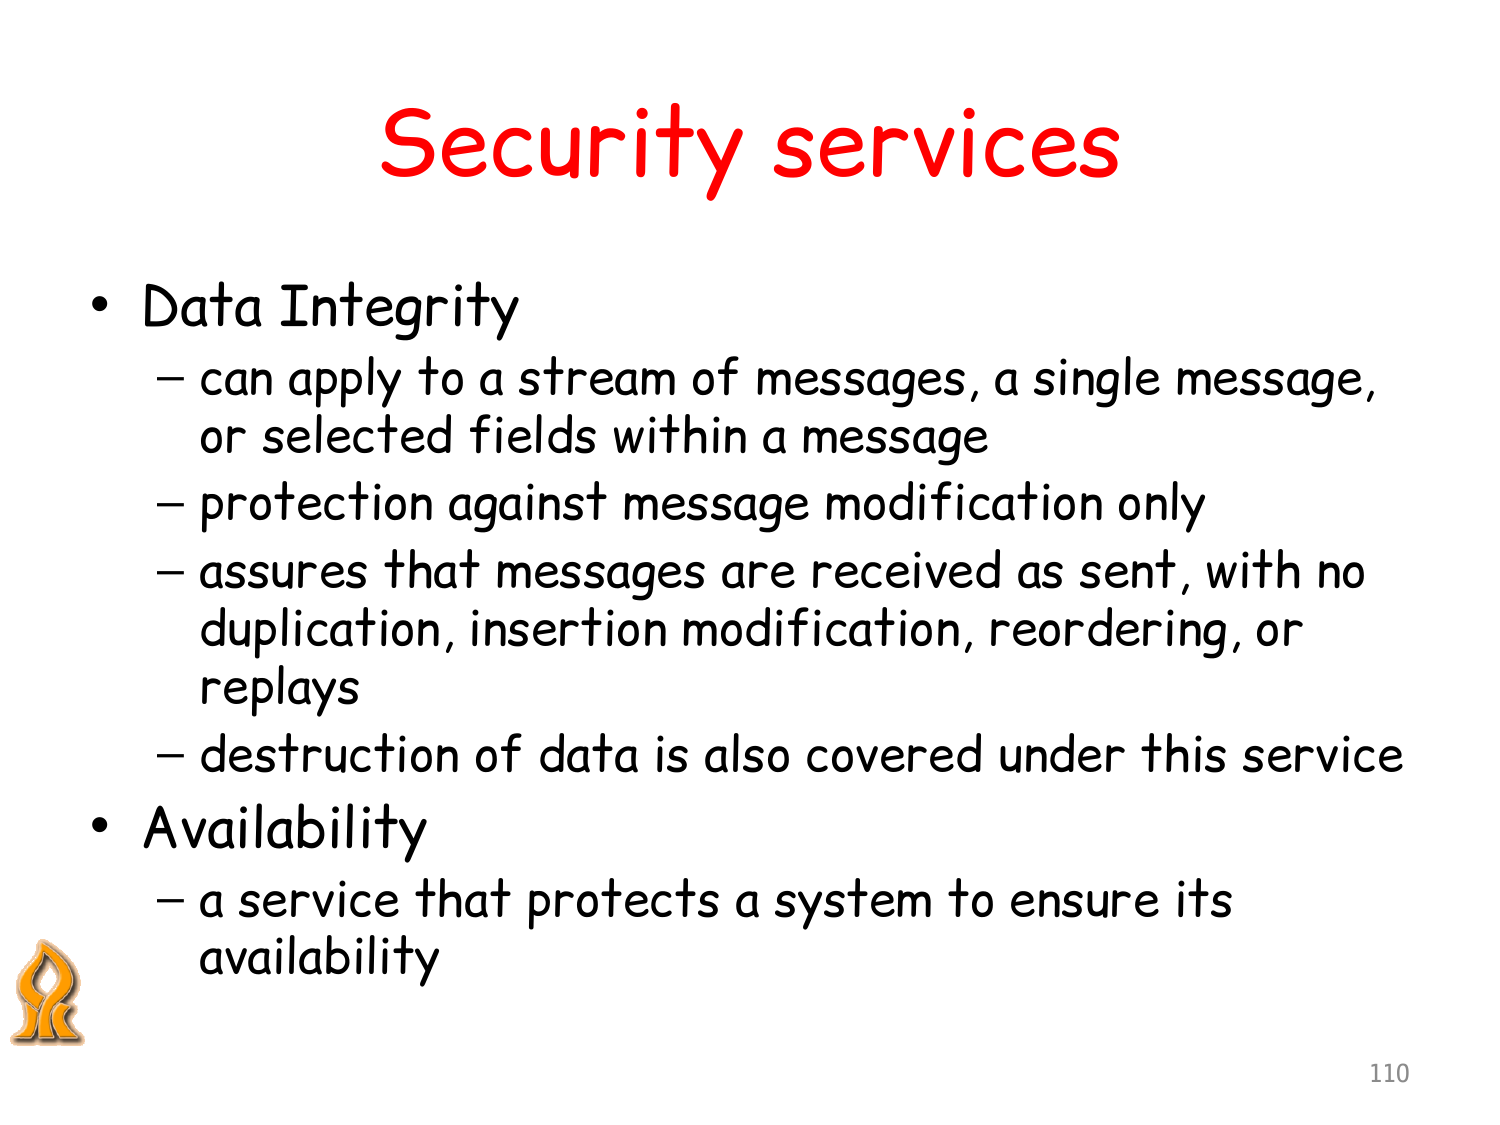

# Security services
Data Integrity
can apply to a stream of messages, a single message, or selected fields within a message
protection against message modification only
assures that messages are received as sent, with no duplication, insertion modification, reordering, or replays
destruction of data is also covered under this service
Availability
a service that protects a system to ensure its availability
110